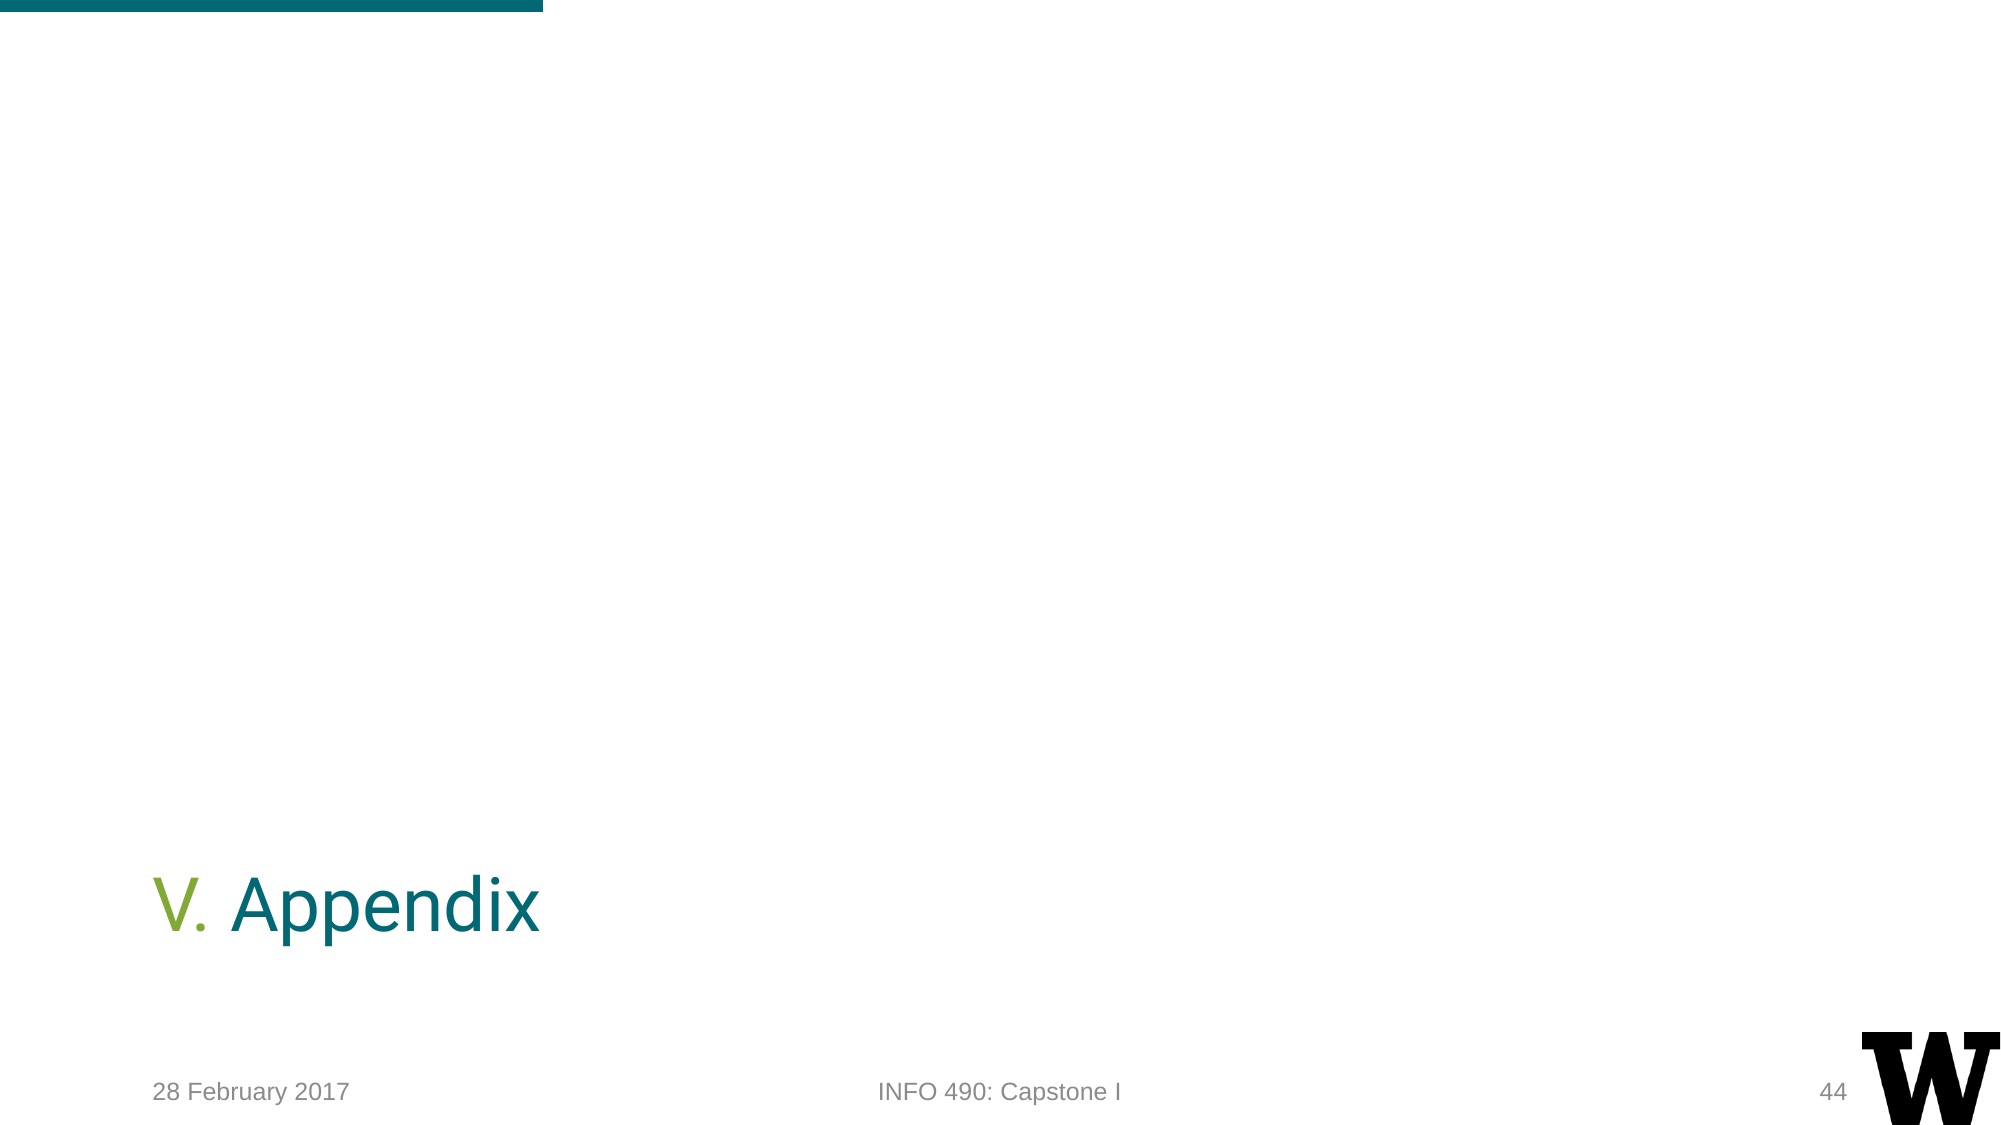

# V. Appendix
28 February 2017
INFO 490: Capstone I
44